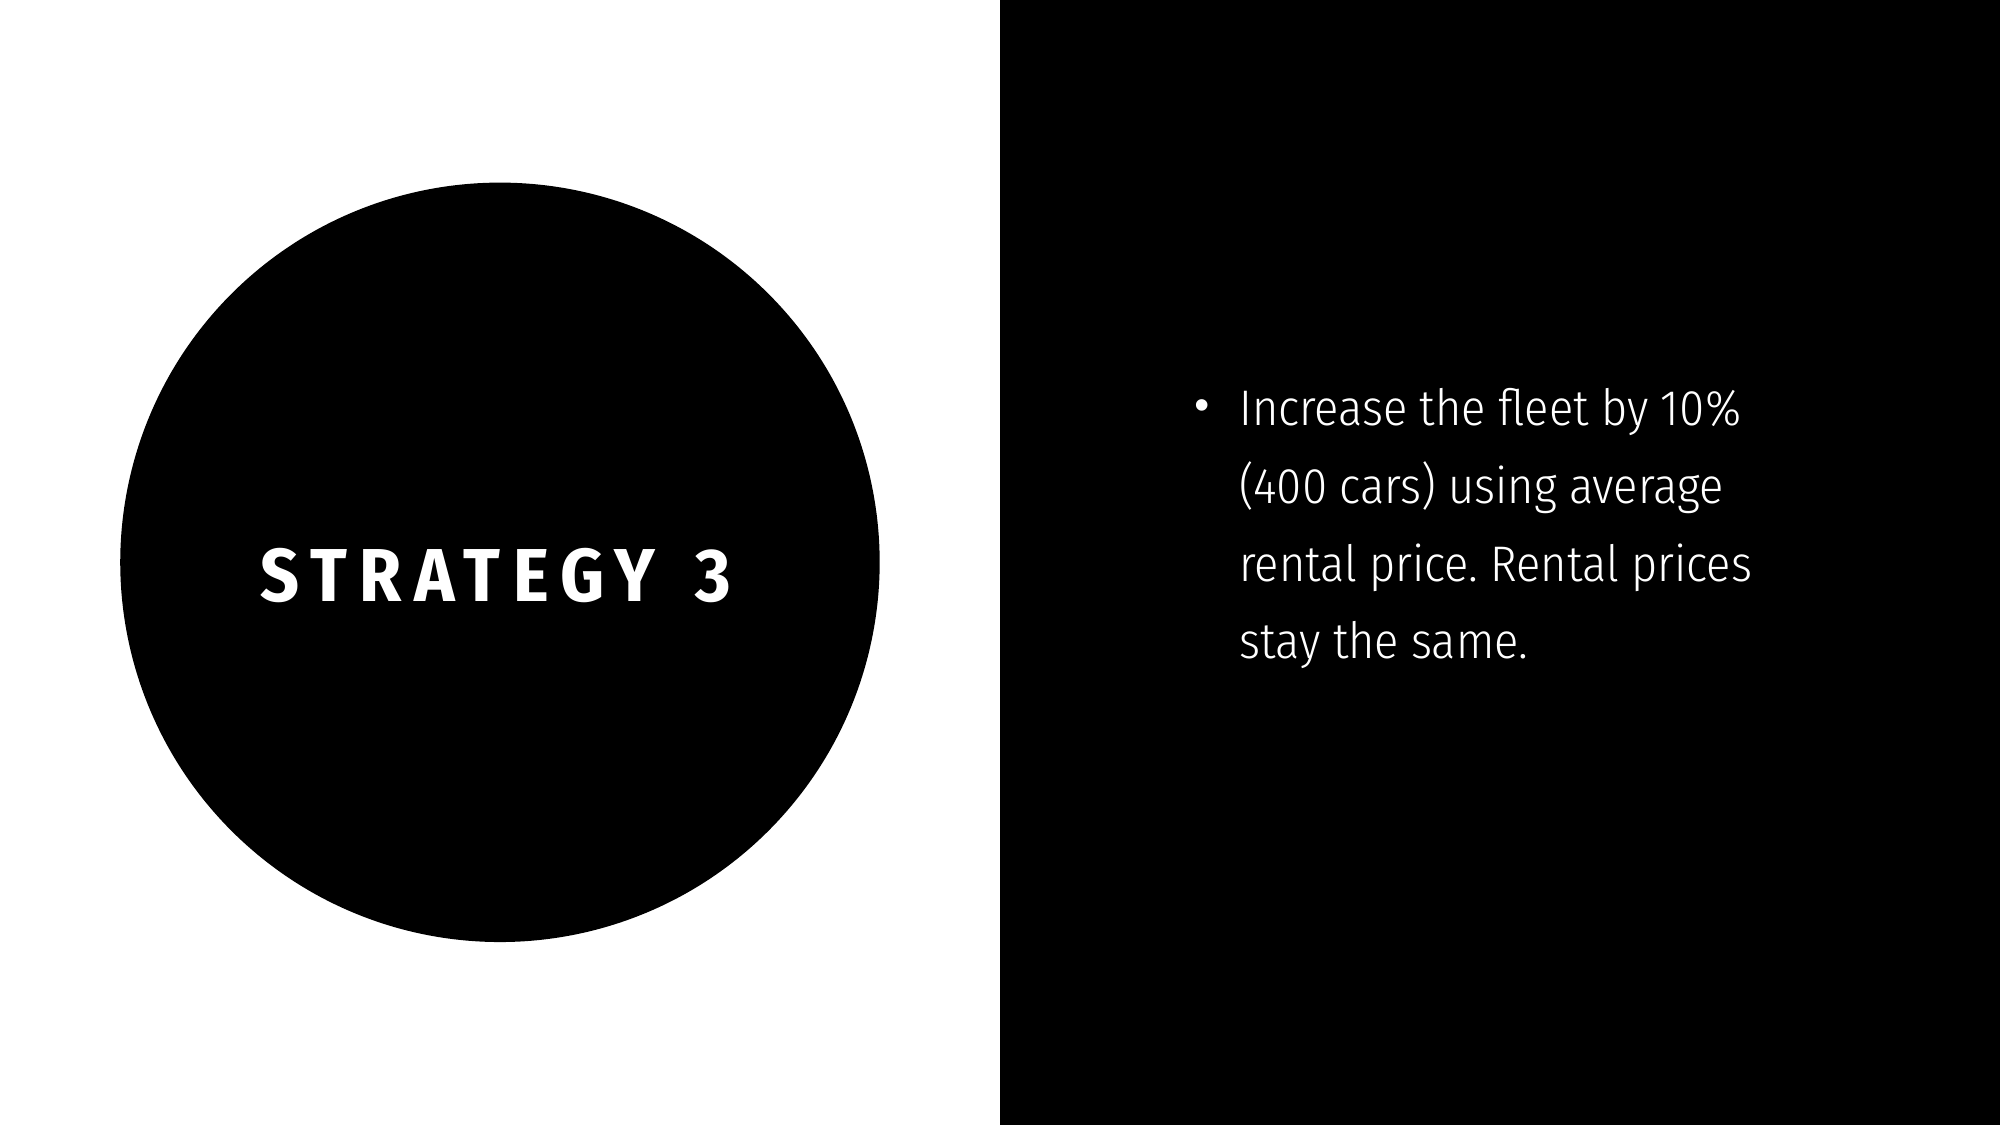

Increase the fleet by 10% (400 cars) using average rental price. Rental prices stay the same.

# Strategy 3